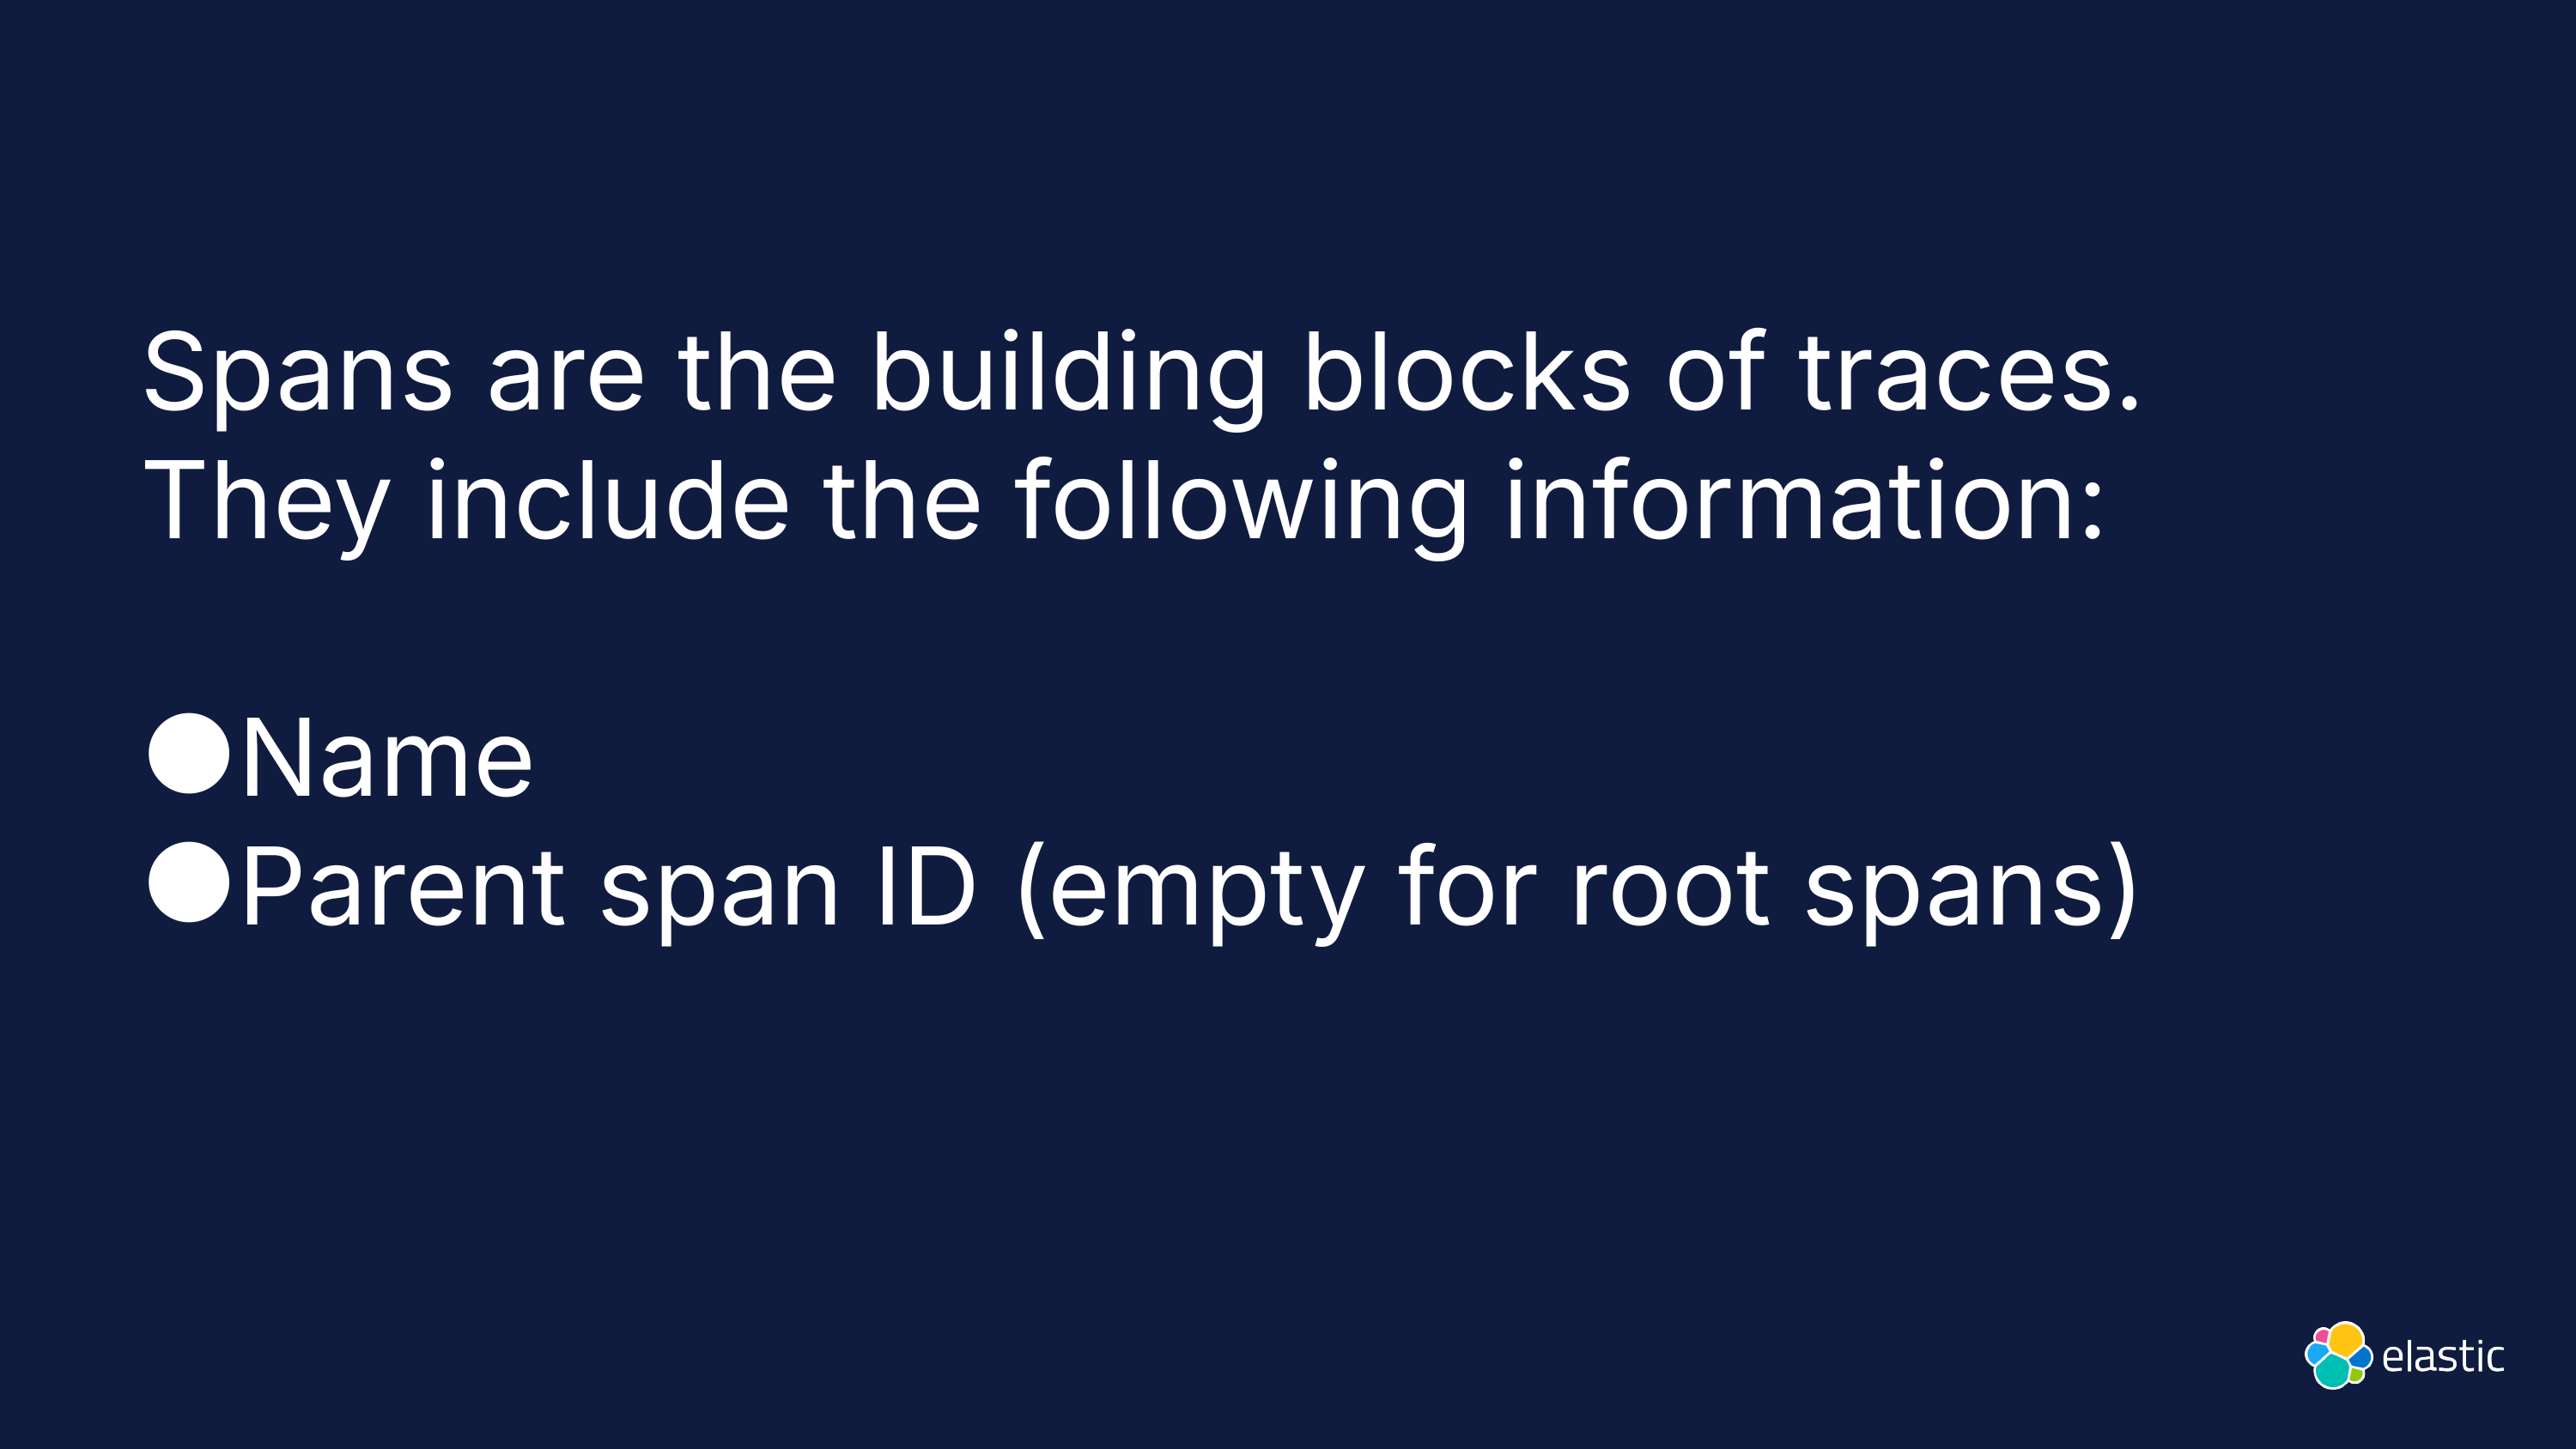

# Spans are the building blocks of traces. They include the following information:

Name
Parent span ID (empty for root spans)